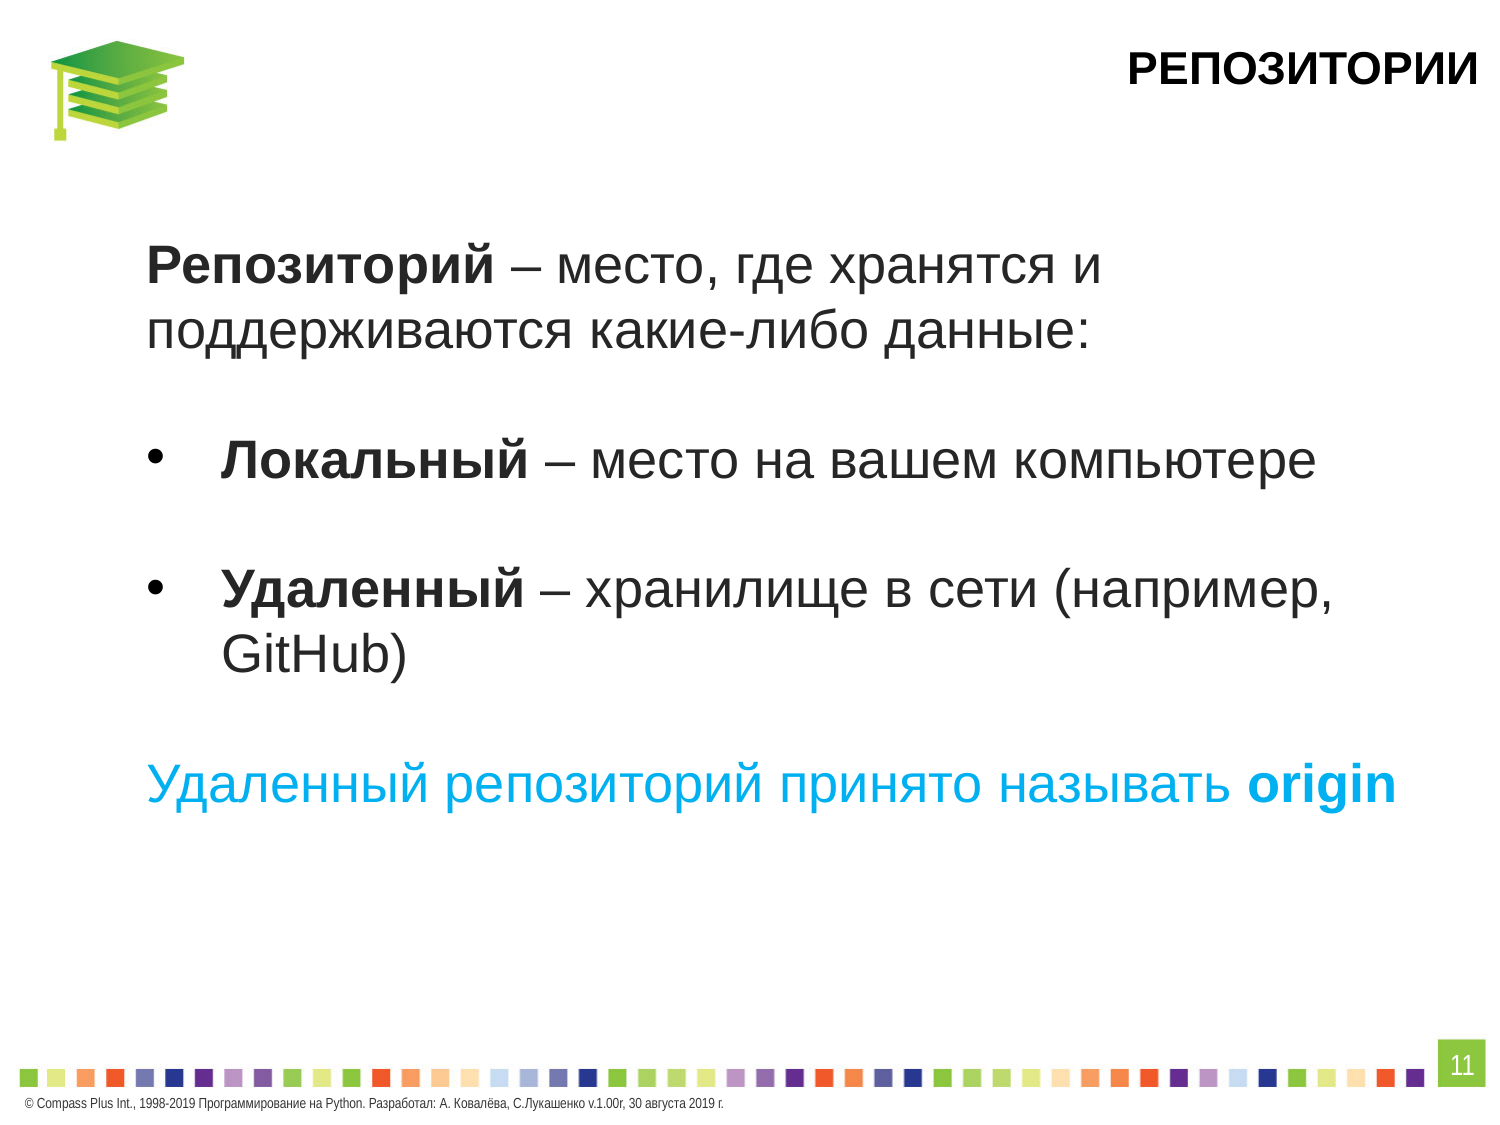

# РЕПОЗИТОРИИ

Репозиторий – место, где хранятся и поддерживаются какие-либо данные:

Локальный – место на вашем компьютере

Удаленный – хранилище в сети (например, GitHub)

Удаленный репозиторий принято называть origin